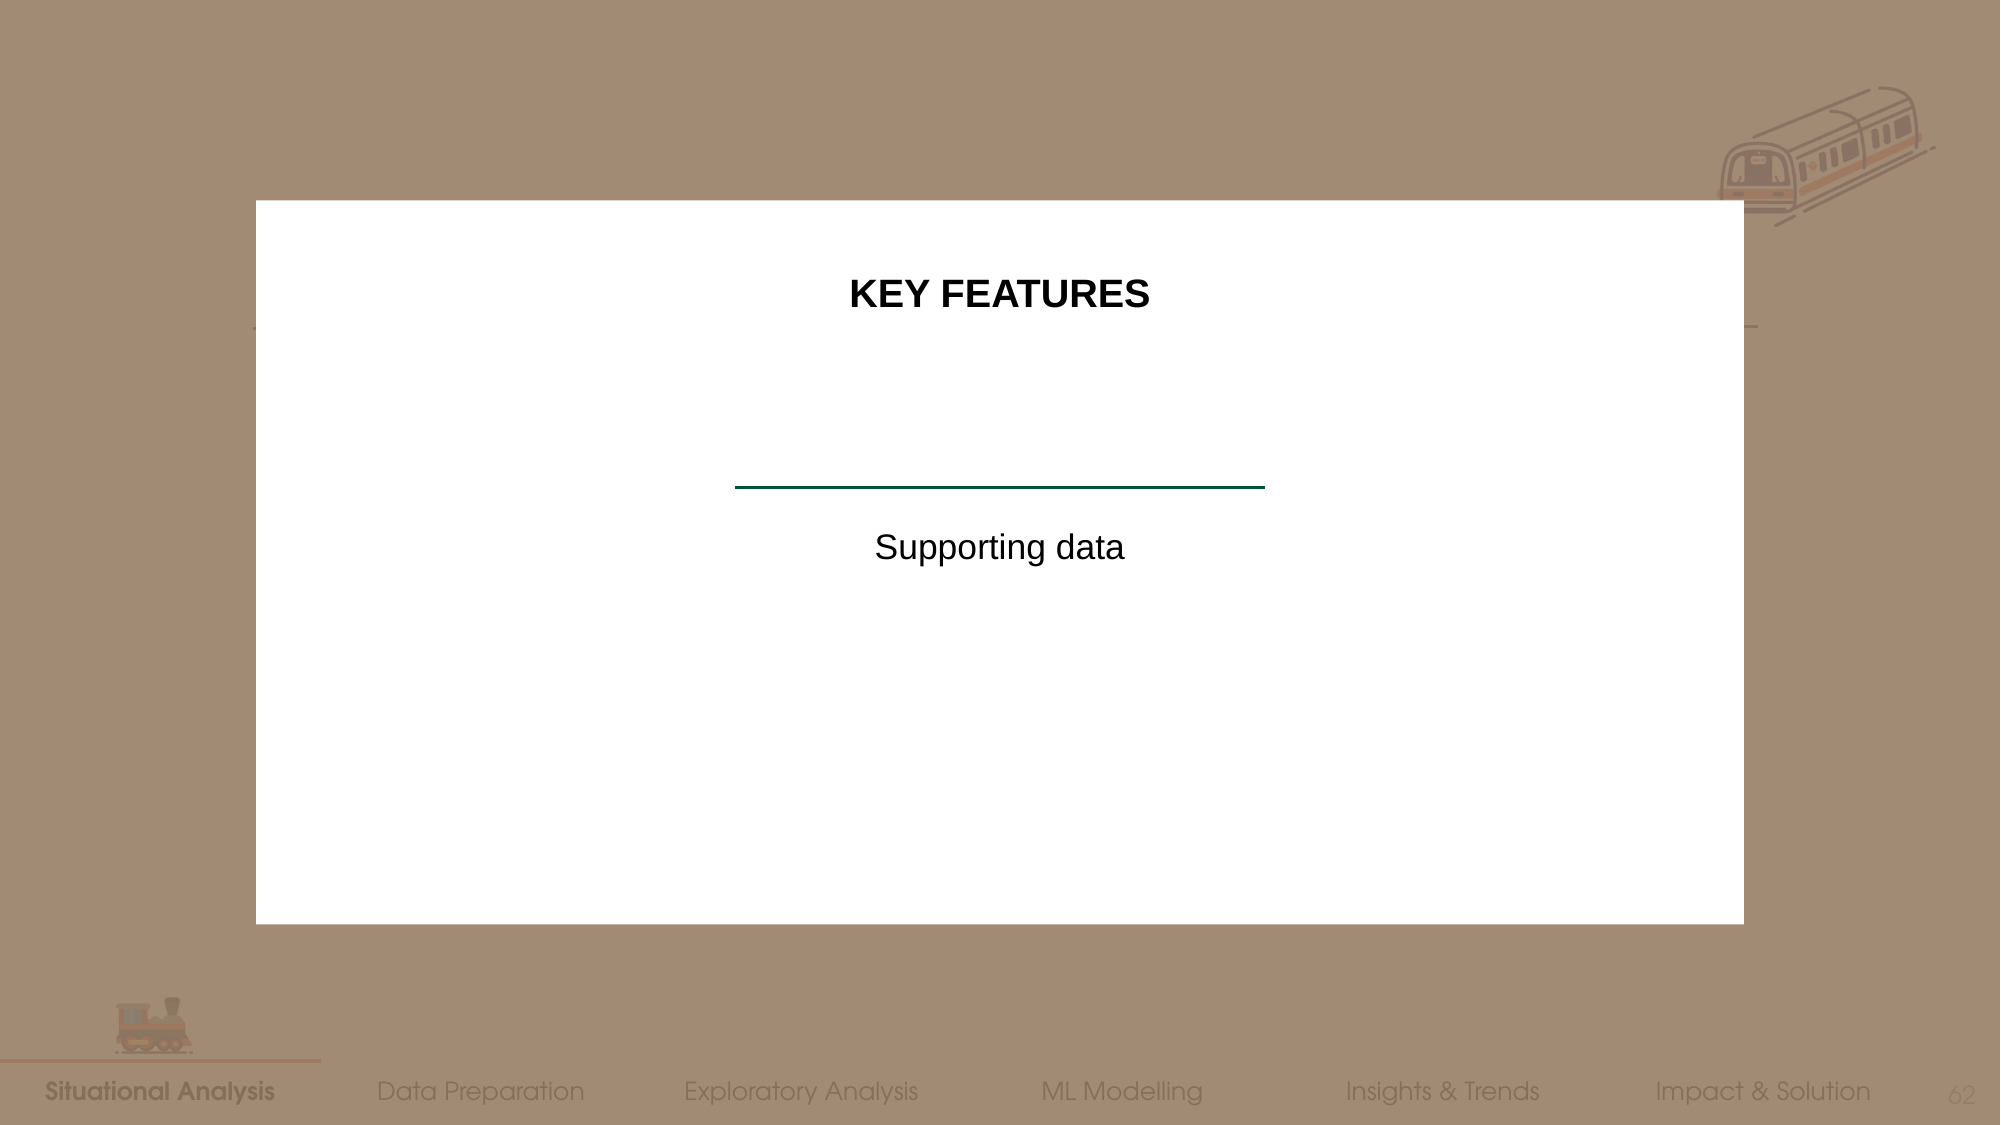

KEY FEATURES
Topic sentence keypoint…
Topic sentence key point…
Supporting data
62